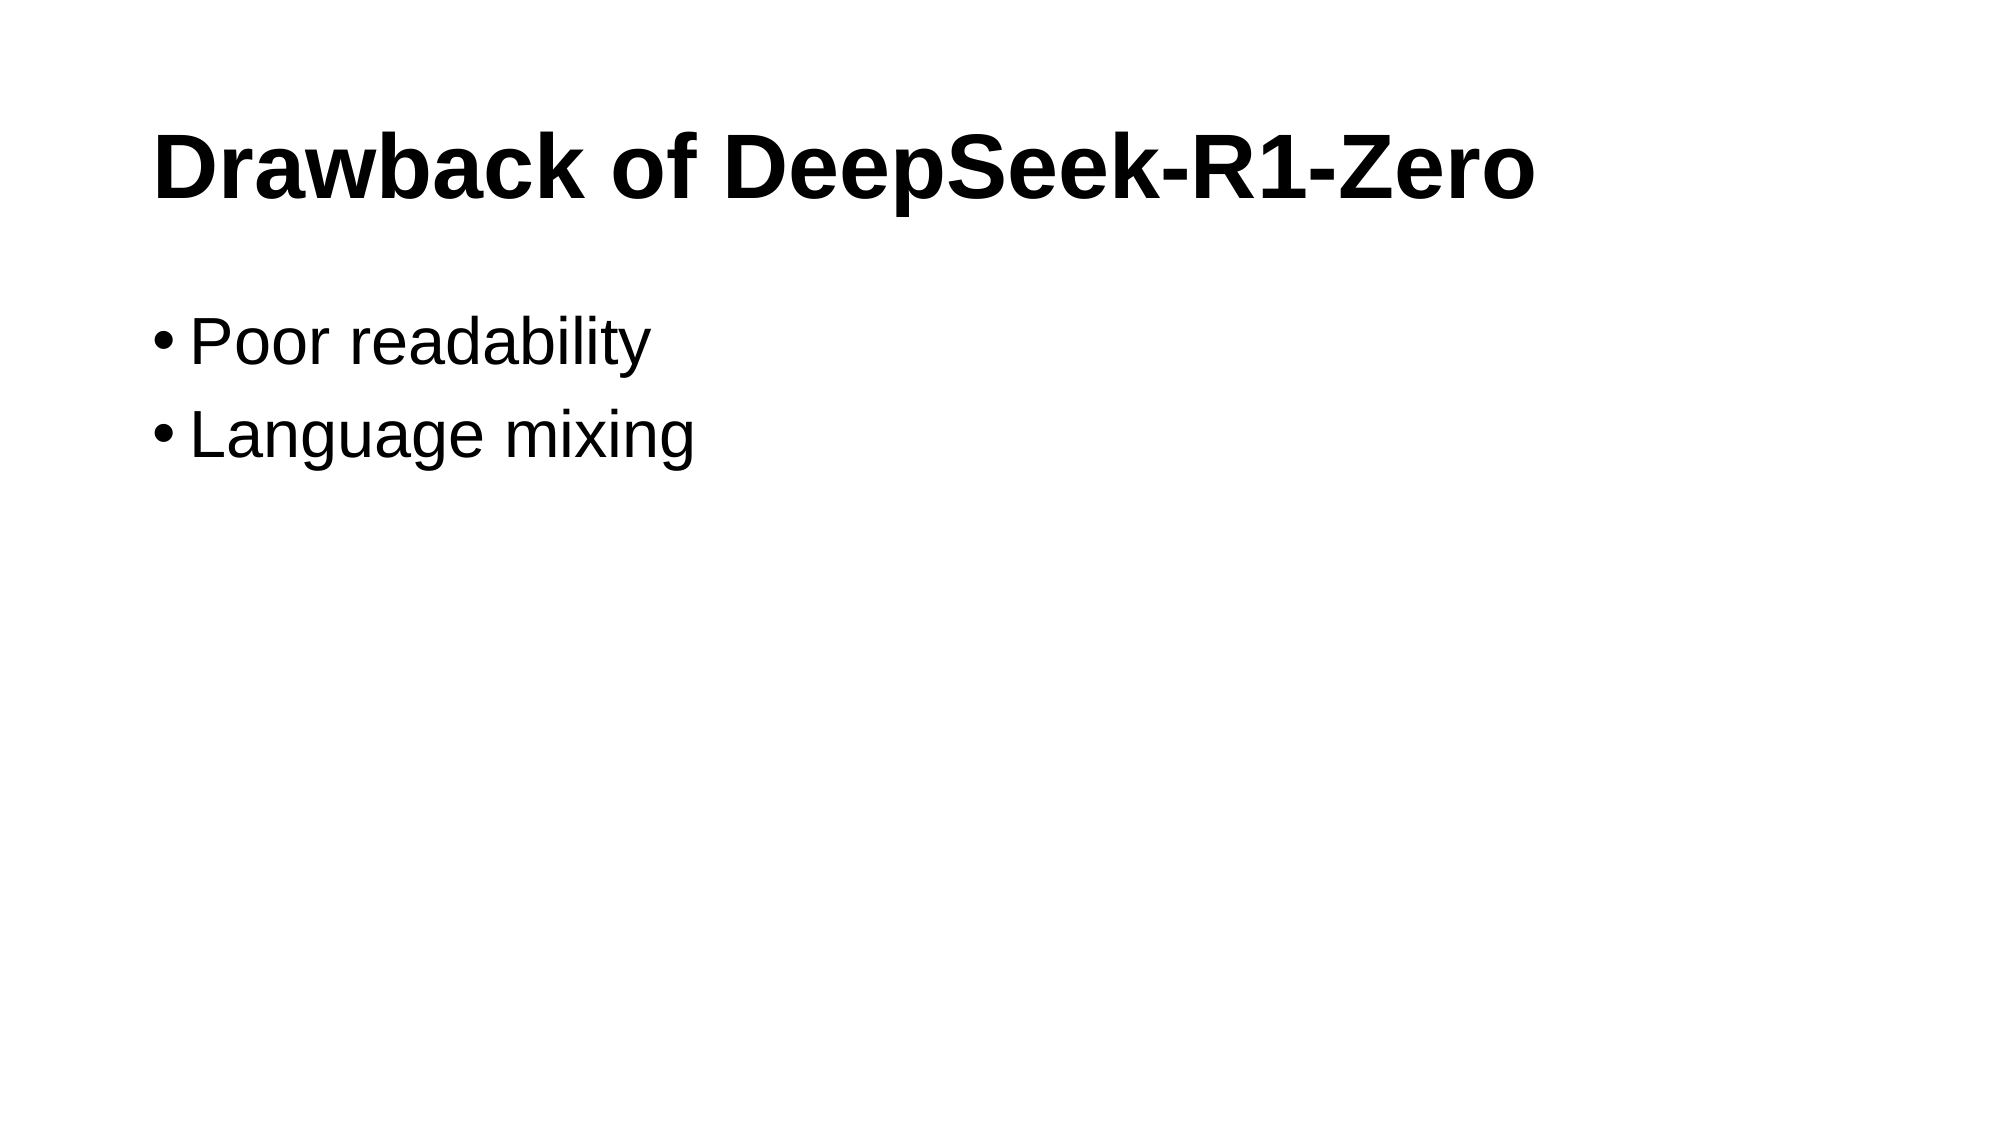

# Drawback of DeepSeek-R1-Zero
Poor readability
Language mixing